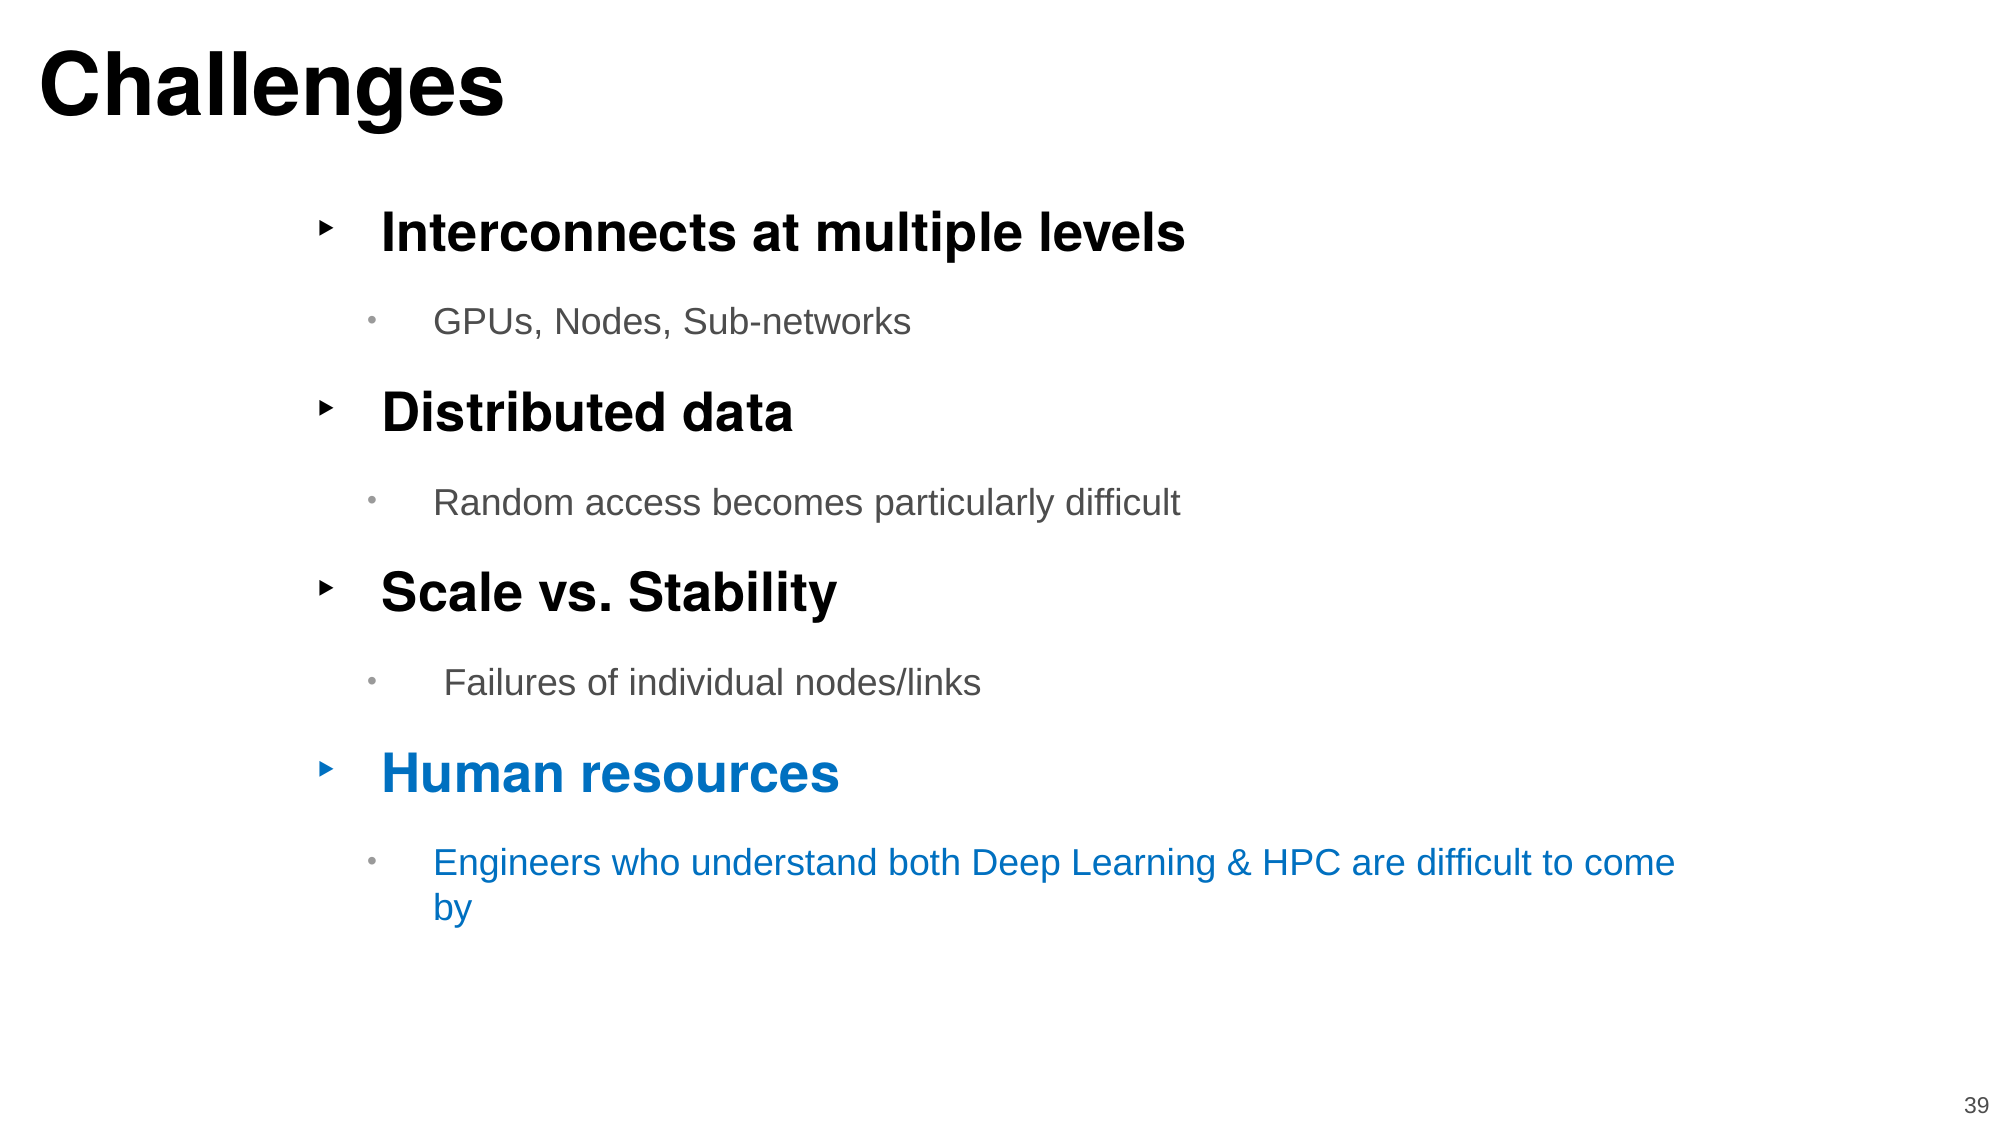

# Challenges
Interconnects at multiple levels
GPUs, Nodes, Sub-networks
Distributed data
Random access becomes particularly difficult
Scale vs. Stability
 Failures of individual nodes/links
Human resources
Engineers who understand both Deep Learning & HPC are difficult to come by

39